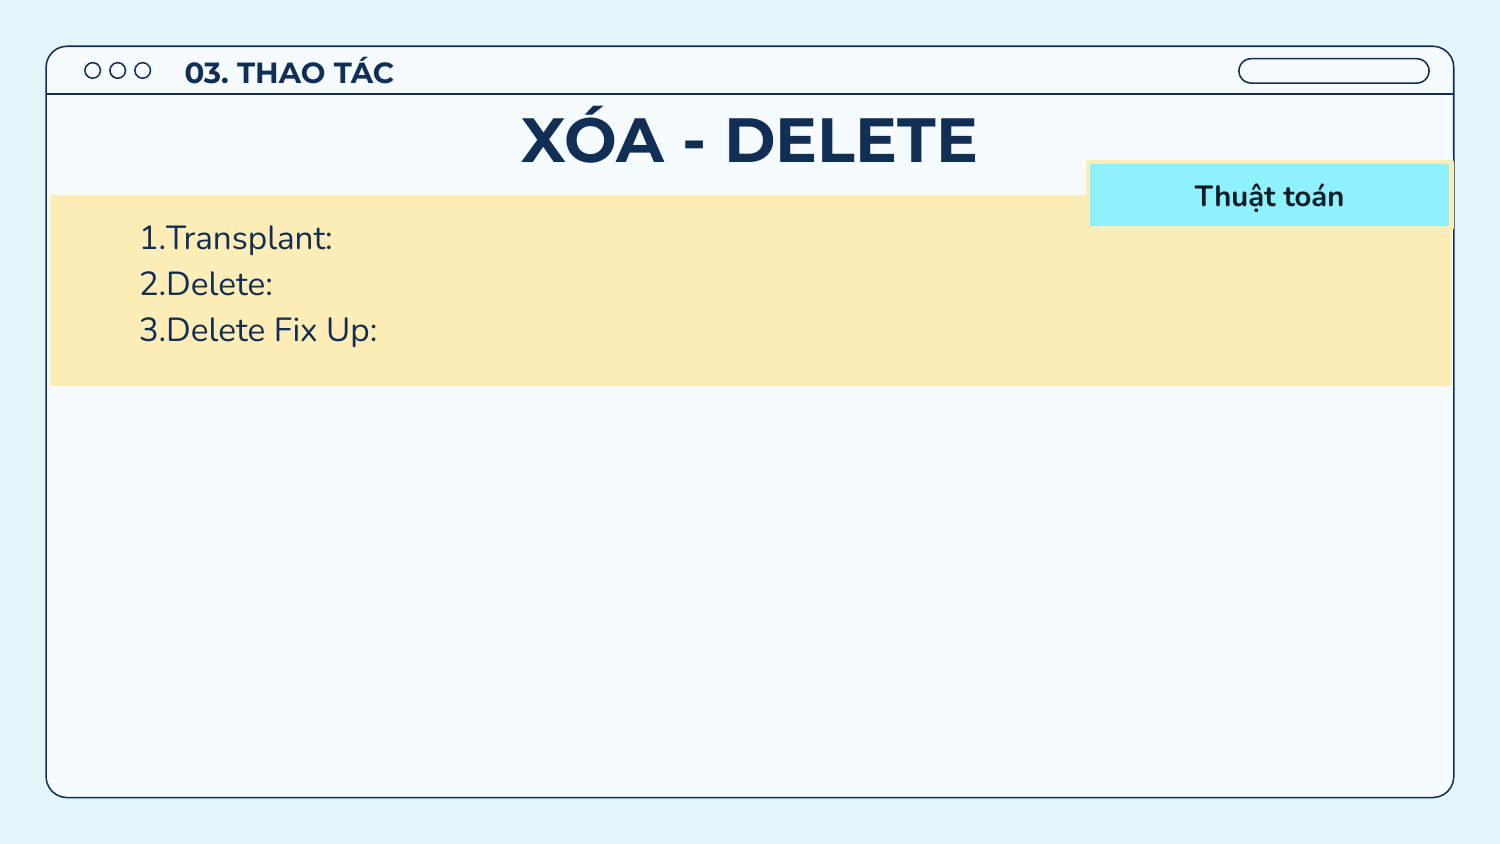

03. THAO TÁC
# XÓA - DELETE
Thuật toán
Transplant:
Delete:
Delete Fix Up: